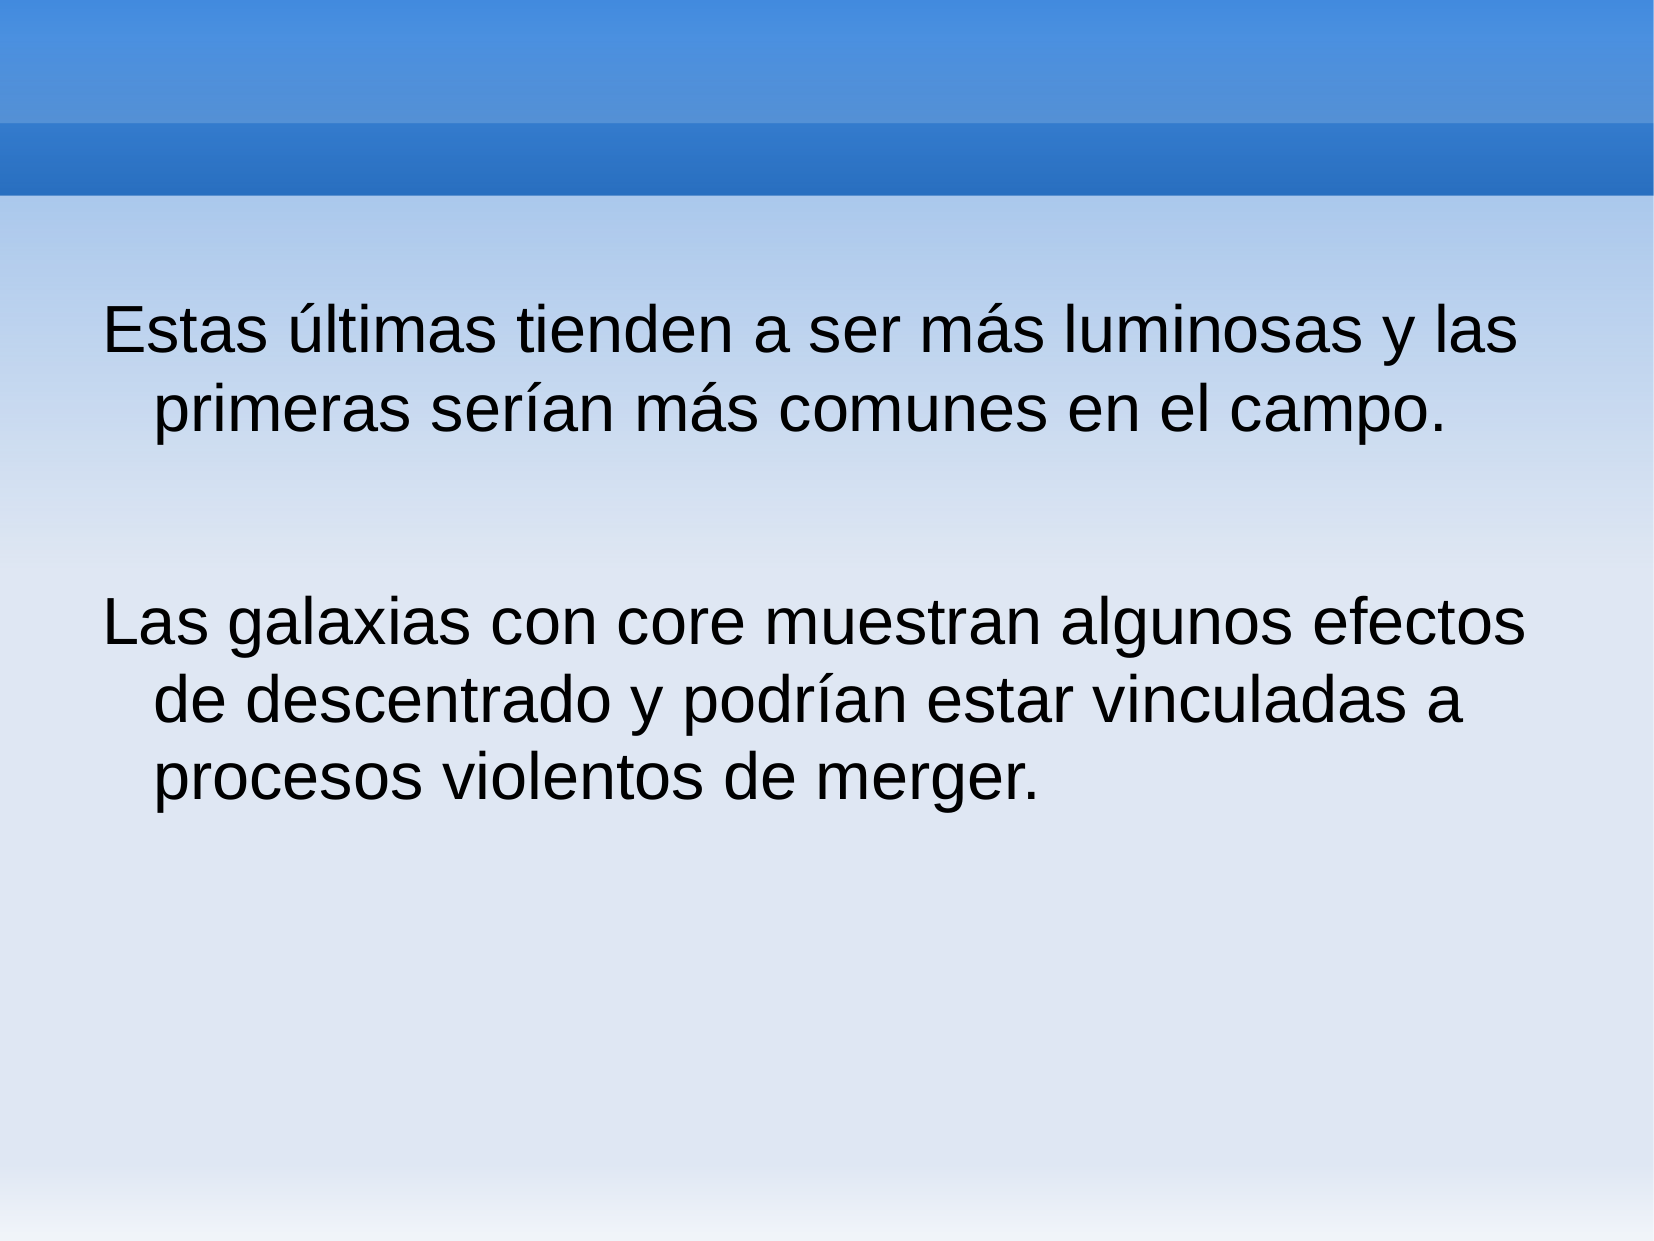

#
Estas últimas tienden a ser más luminosas y las primeras serían más comunes en el campo.

Las galaxias con core muestran algunos efectos de descentrado y podrían estar vinculadas a procesos violentos de merger.